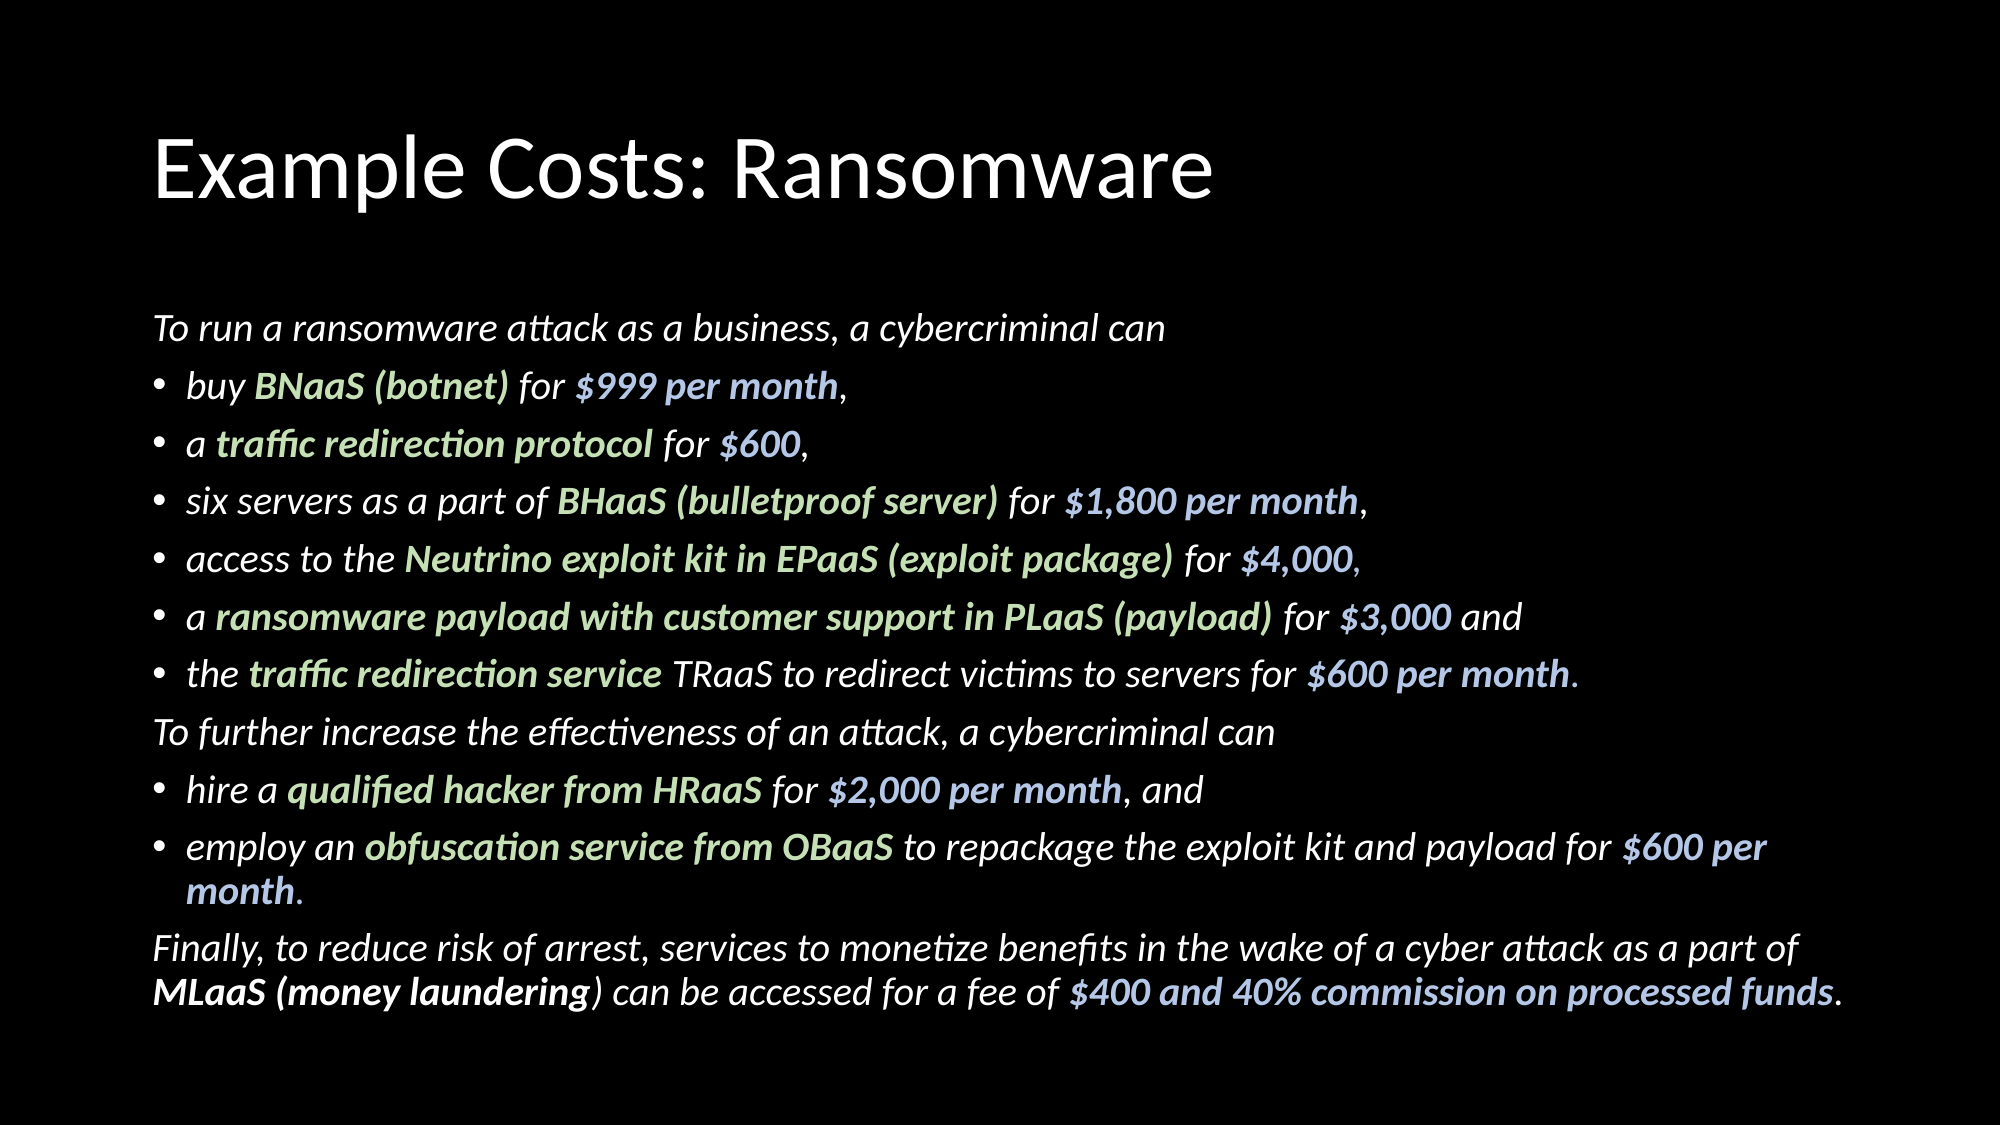

# Example Costs: Ransomware
To run a ransomware attack as a business, a cybercriminal can
buy BNaaS (botnet) for $999 per month,
a traffic redirection protocol for $600,
six servers as a part of BHaaS (bulletproof server) for $1,800 per month,
access to the Neutrino exploit kit in EPaaS (exploit package) for $4,000,
a ransomware payload with customer support in PLaaS (payload) for $3,000 and
the traffic redirection service TRaaS to redirect victims to servers for $600 per month.
To further increase the effectiveness of an attack, a cybercriminal can
hire a qualified hacker from HRaaS for $2,000 per month, and
employ an obfuscation service from OBaaS to repackage the exploit kit and payload for $600 per month.
Finally, to reduce risk of arrest, services to monetize benefits in the wake of a cyber attack as a part of MLaaS (money laundering) can be accessed for a fee of $400 and 40% commission on processed funds.